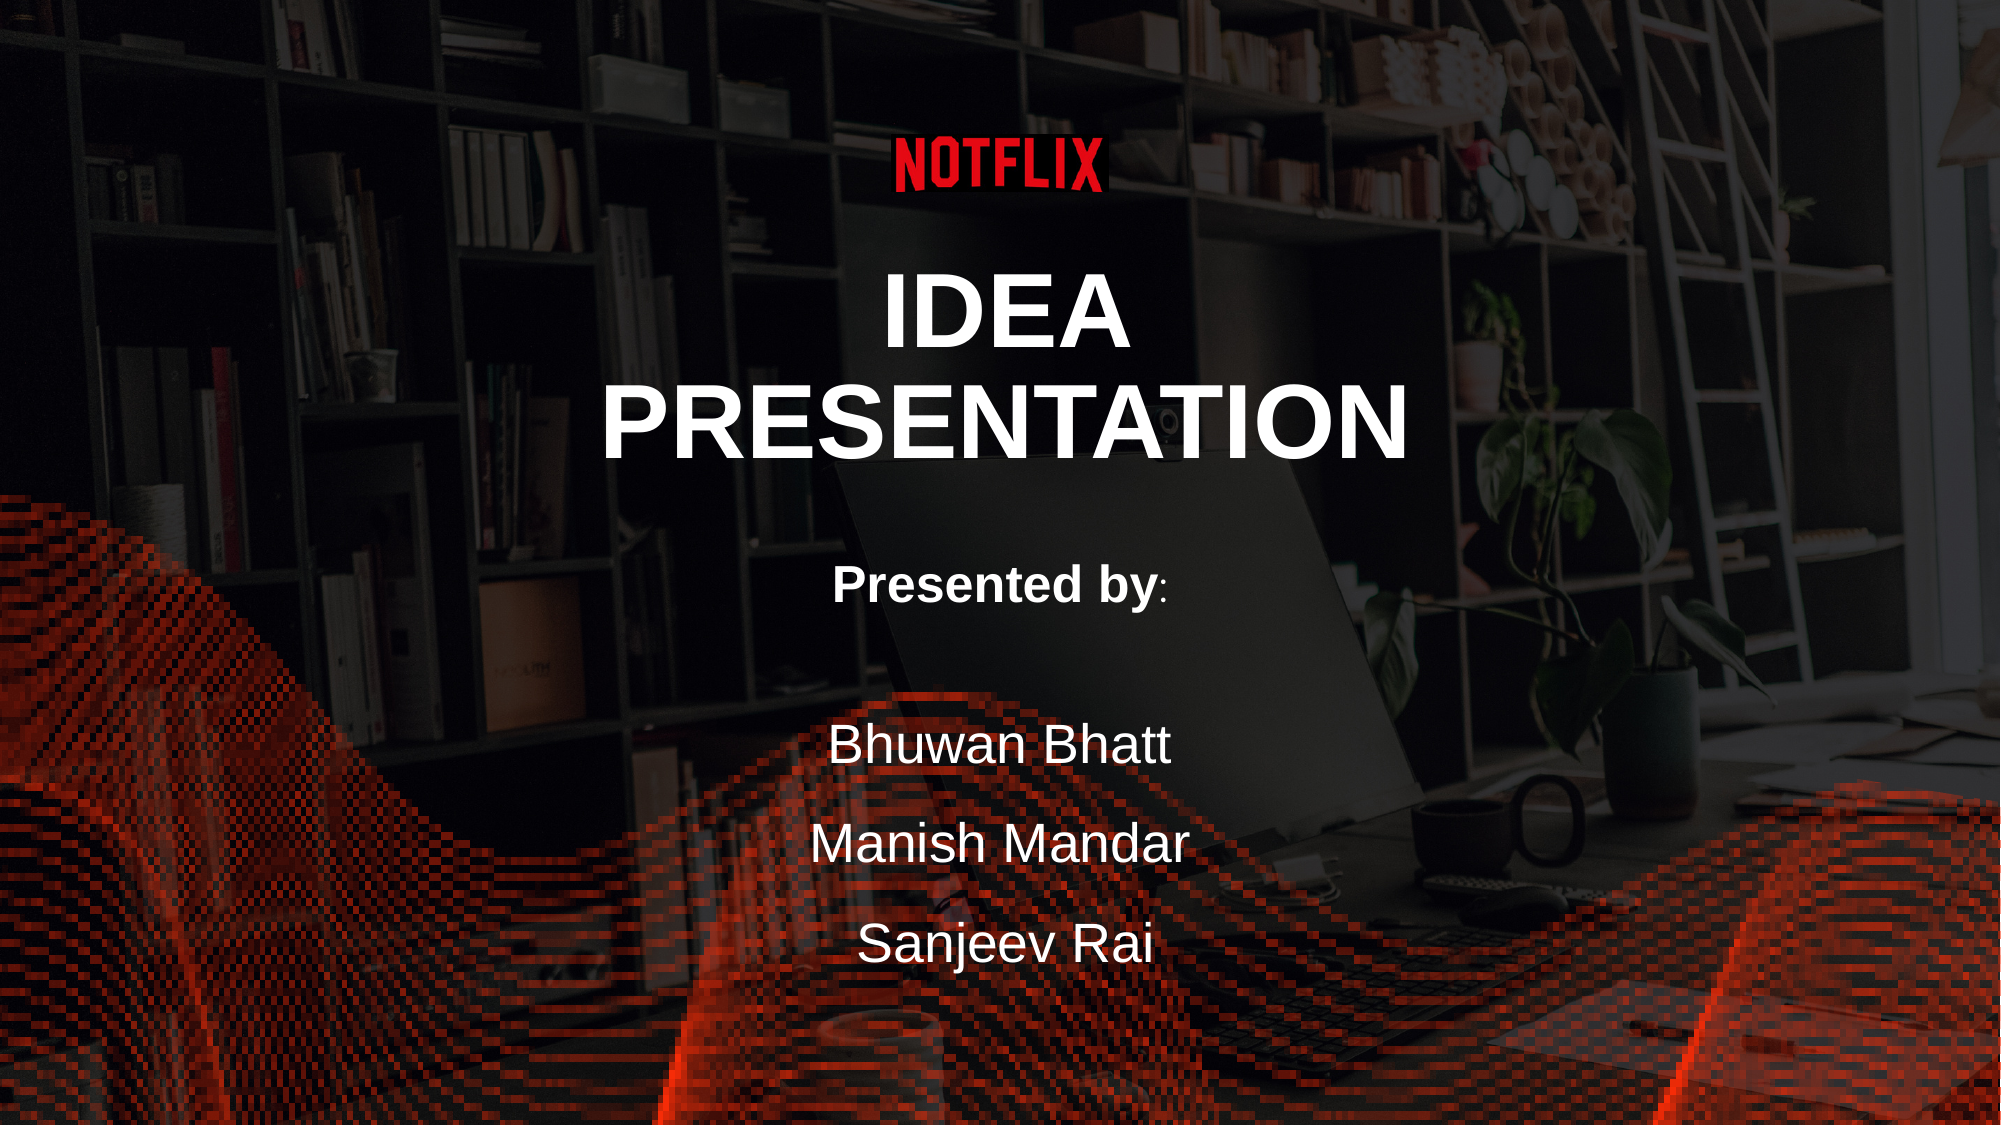

IDEA PRESENTATION
Presented by:

Bhuwan Bhatt
Manish Mandar
Sanjeev Rai
31/08/2024